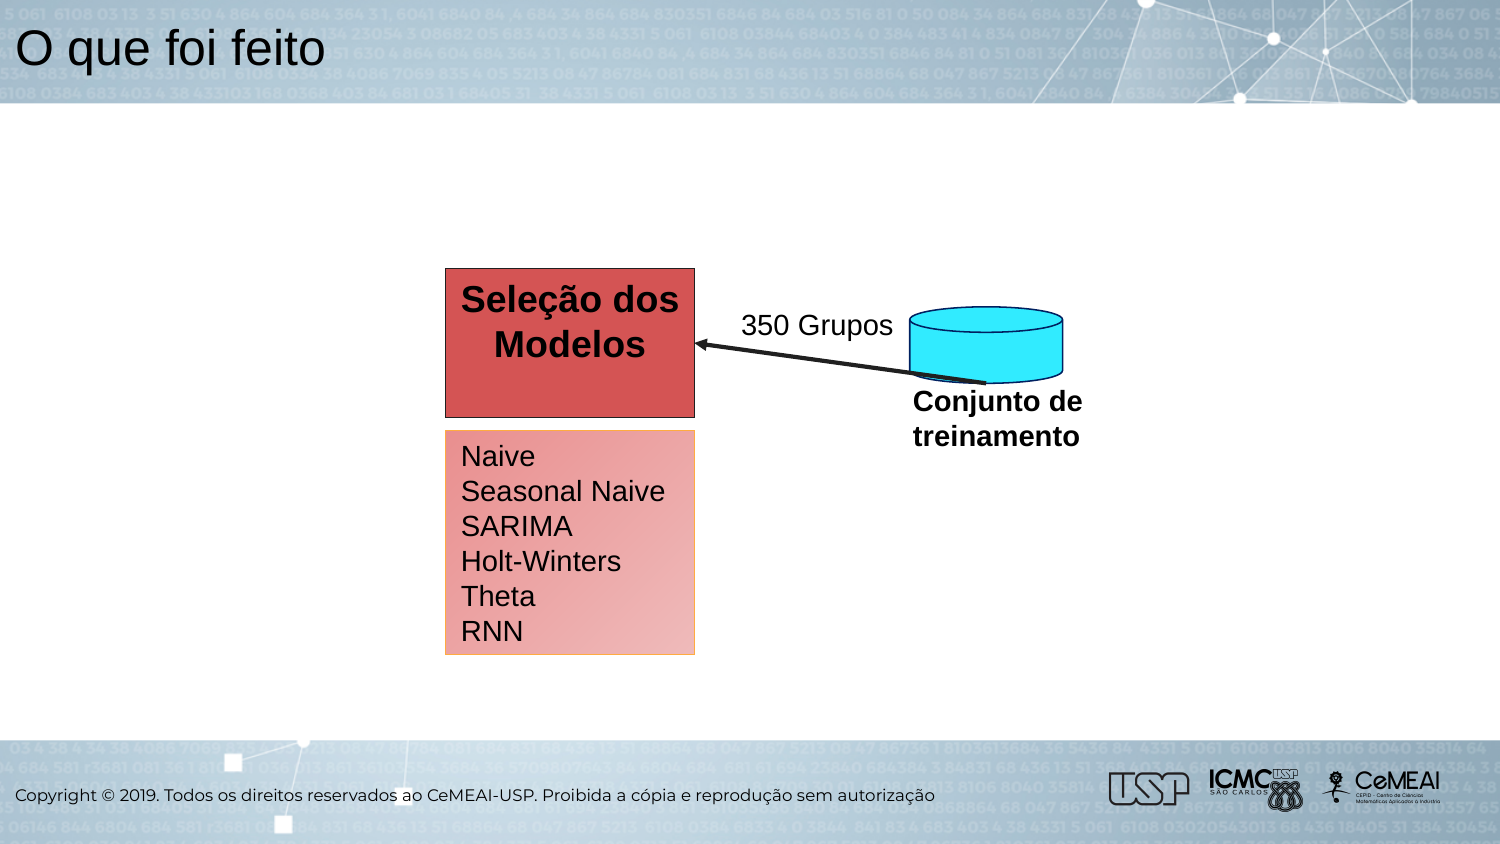

# O que foi feito
Seleção dos Modelos
350 Grupos

Conjunto de treinamento
Naive
Seasonal Naive
SARIMA
Holt-Winters
Theta
RNN